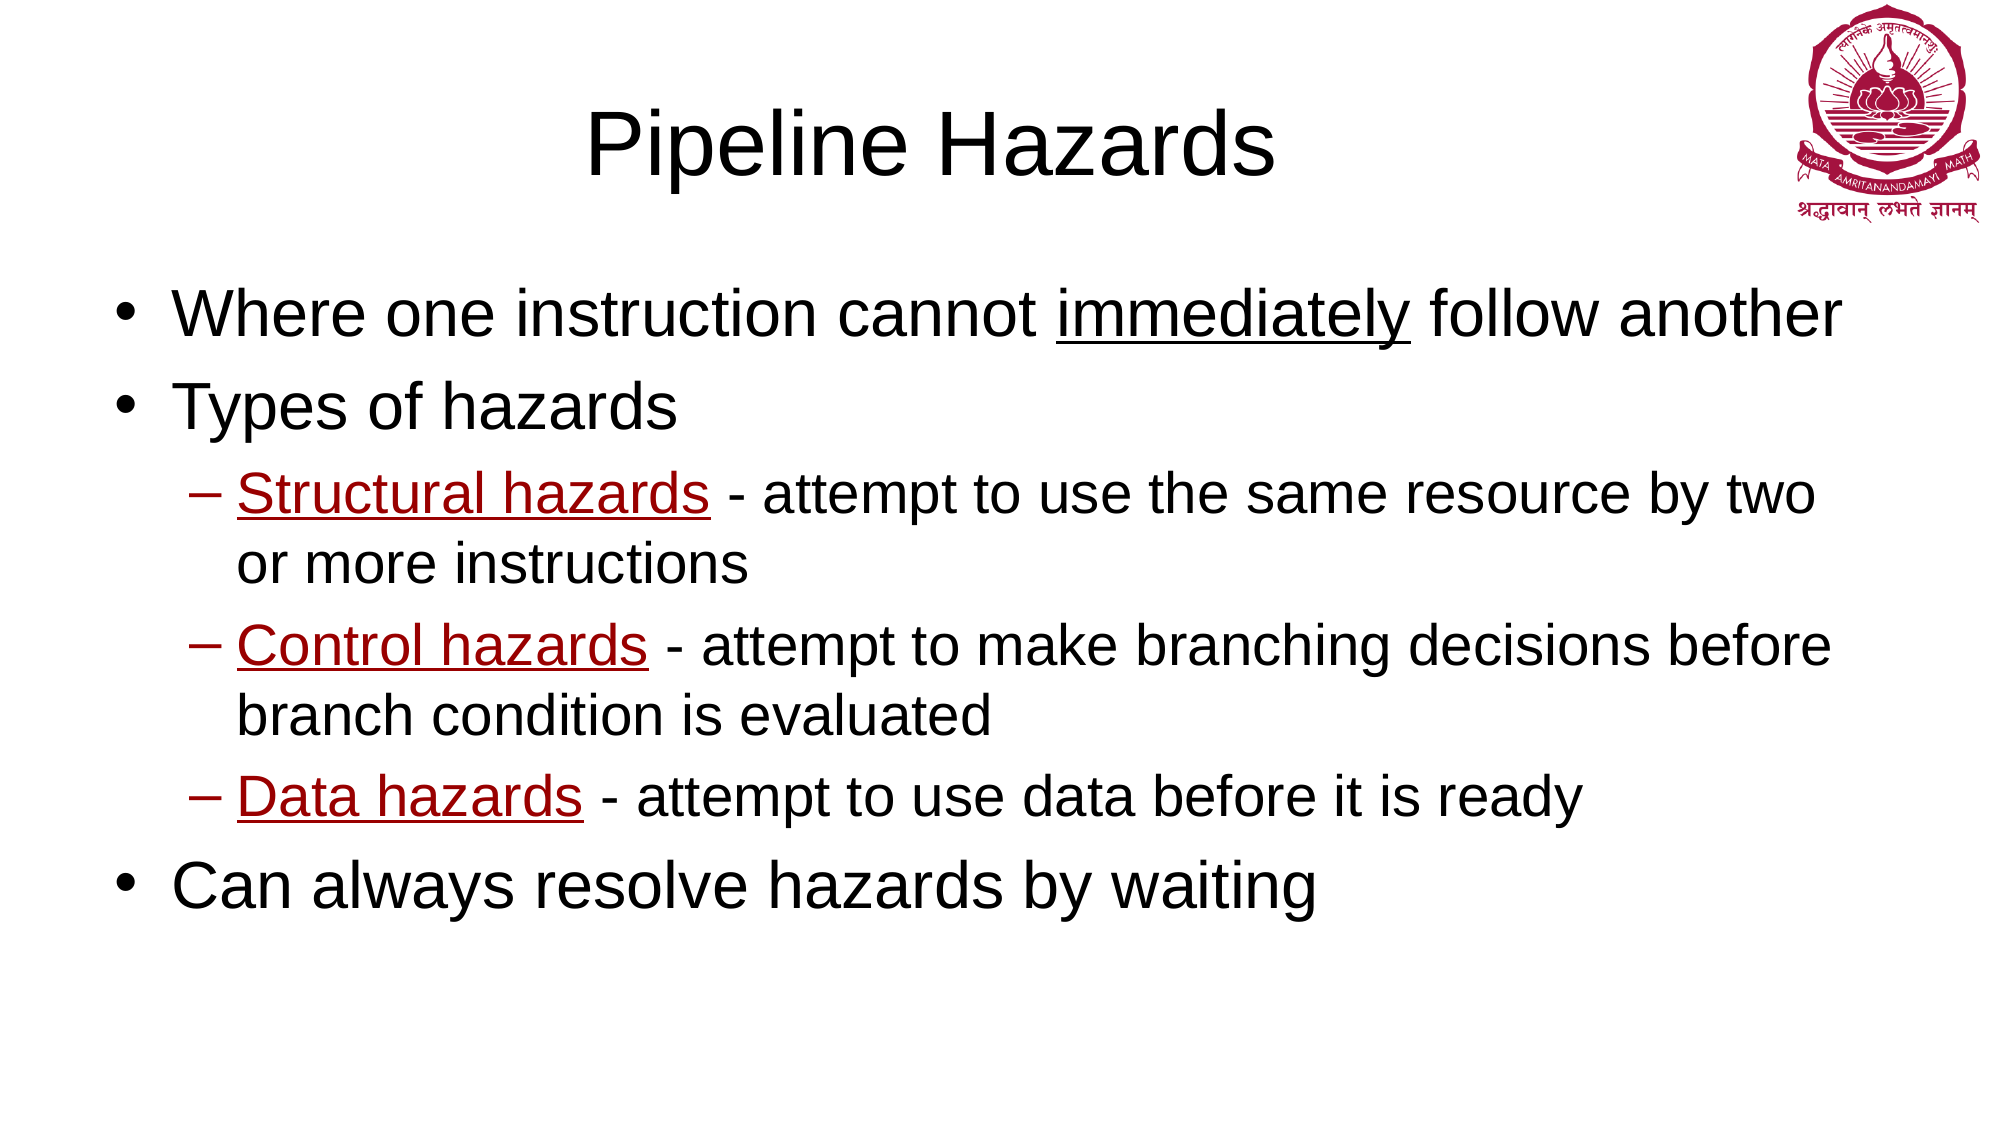

# Pipeline Hazards
Where one instruction cannot immediately follow another
Types of hazards
Structural hazards - attempt to use the same resource by two or more instructions
Control hazards - attempt to make branching decisions before branch condition is evaluated
Data hazards - attempt to use data before it is ready
Can always resolve hazards by waiting